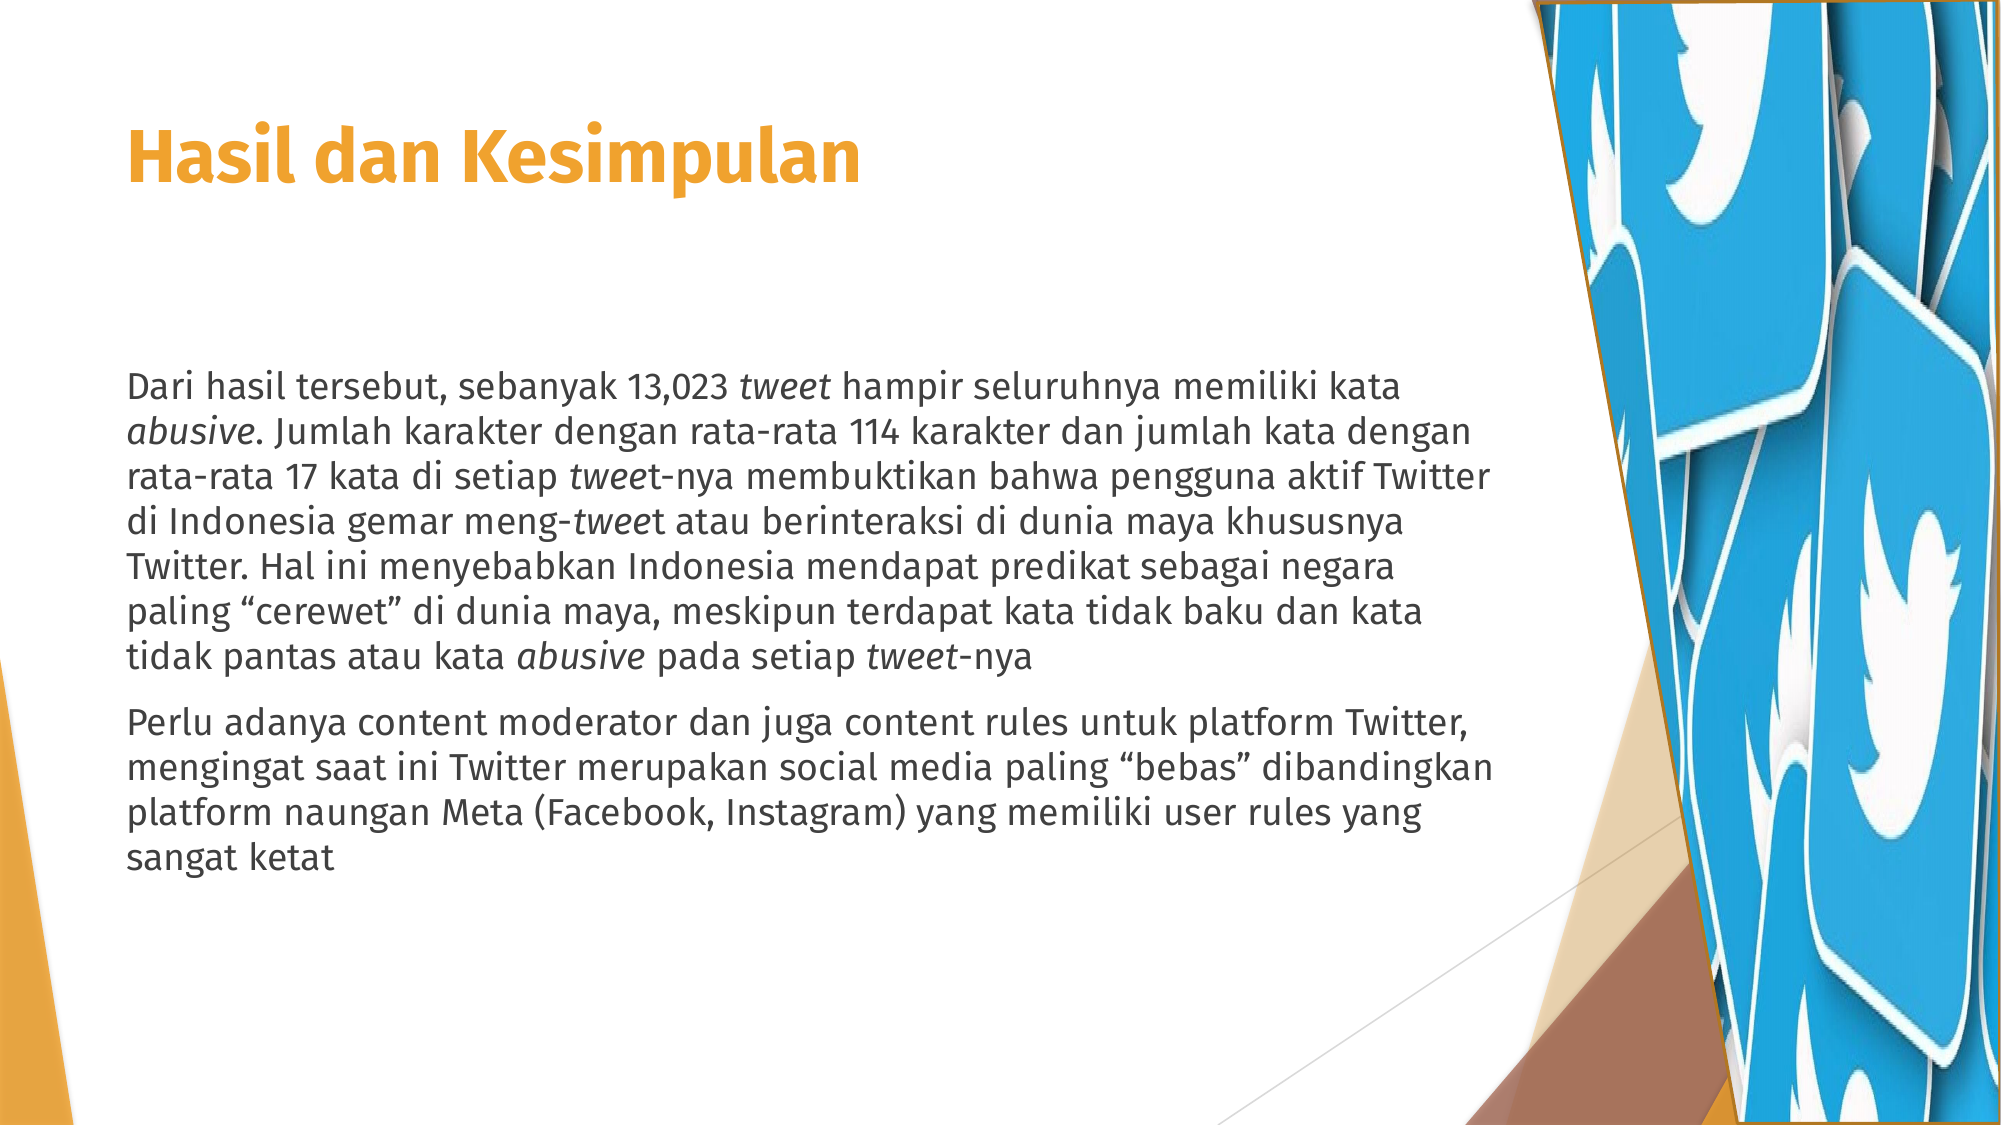

# Hasil dan Kesimpulan
Dari hasil tersebut, sebanyak 13,023 tweet hampir seluruhnya memiliki kata abusive. Jumlah karakter dengan rata-rata 114 karakter dan jumlah kata dengan rata-rata 17 kata di setiap tweet-nya membuktikan bahwa pengguna aktif Twitter di Indonesia gemar meng-tweet atau berinteraksi di dunia maya khususnya Twitter. Hal ini menyebabkan Indonesia mendapat predikat sebagai negara paling “cerewet” di dunia maya, meskipun terdapat kata tidak baku dan kata tidak pantas atau kata abusive pada setiap tweet-nya
Perlu adanya content moderator dan juga content rules untuk platform Twitter, mengingat saat ini Twitter merupakan social media paling “bebas” dibandingkan platform naungan Meta (Facebook, Instagram) yang memiliki user rules yang sangat ketat